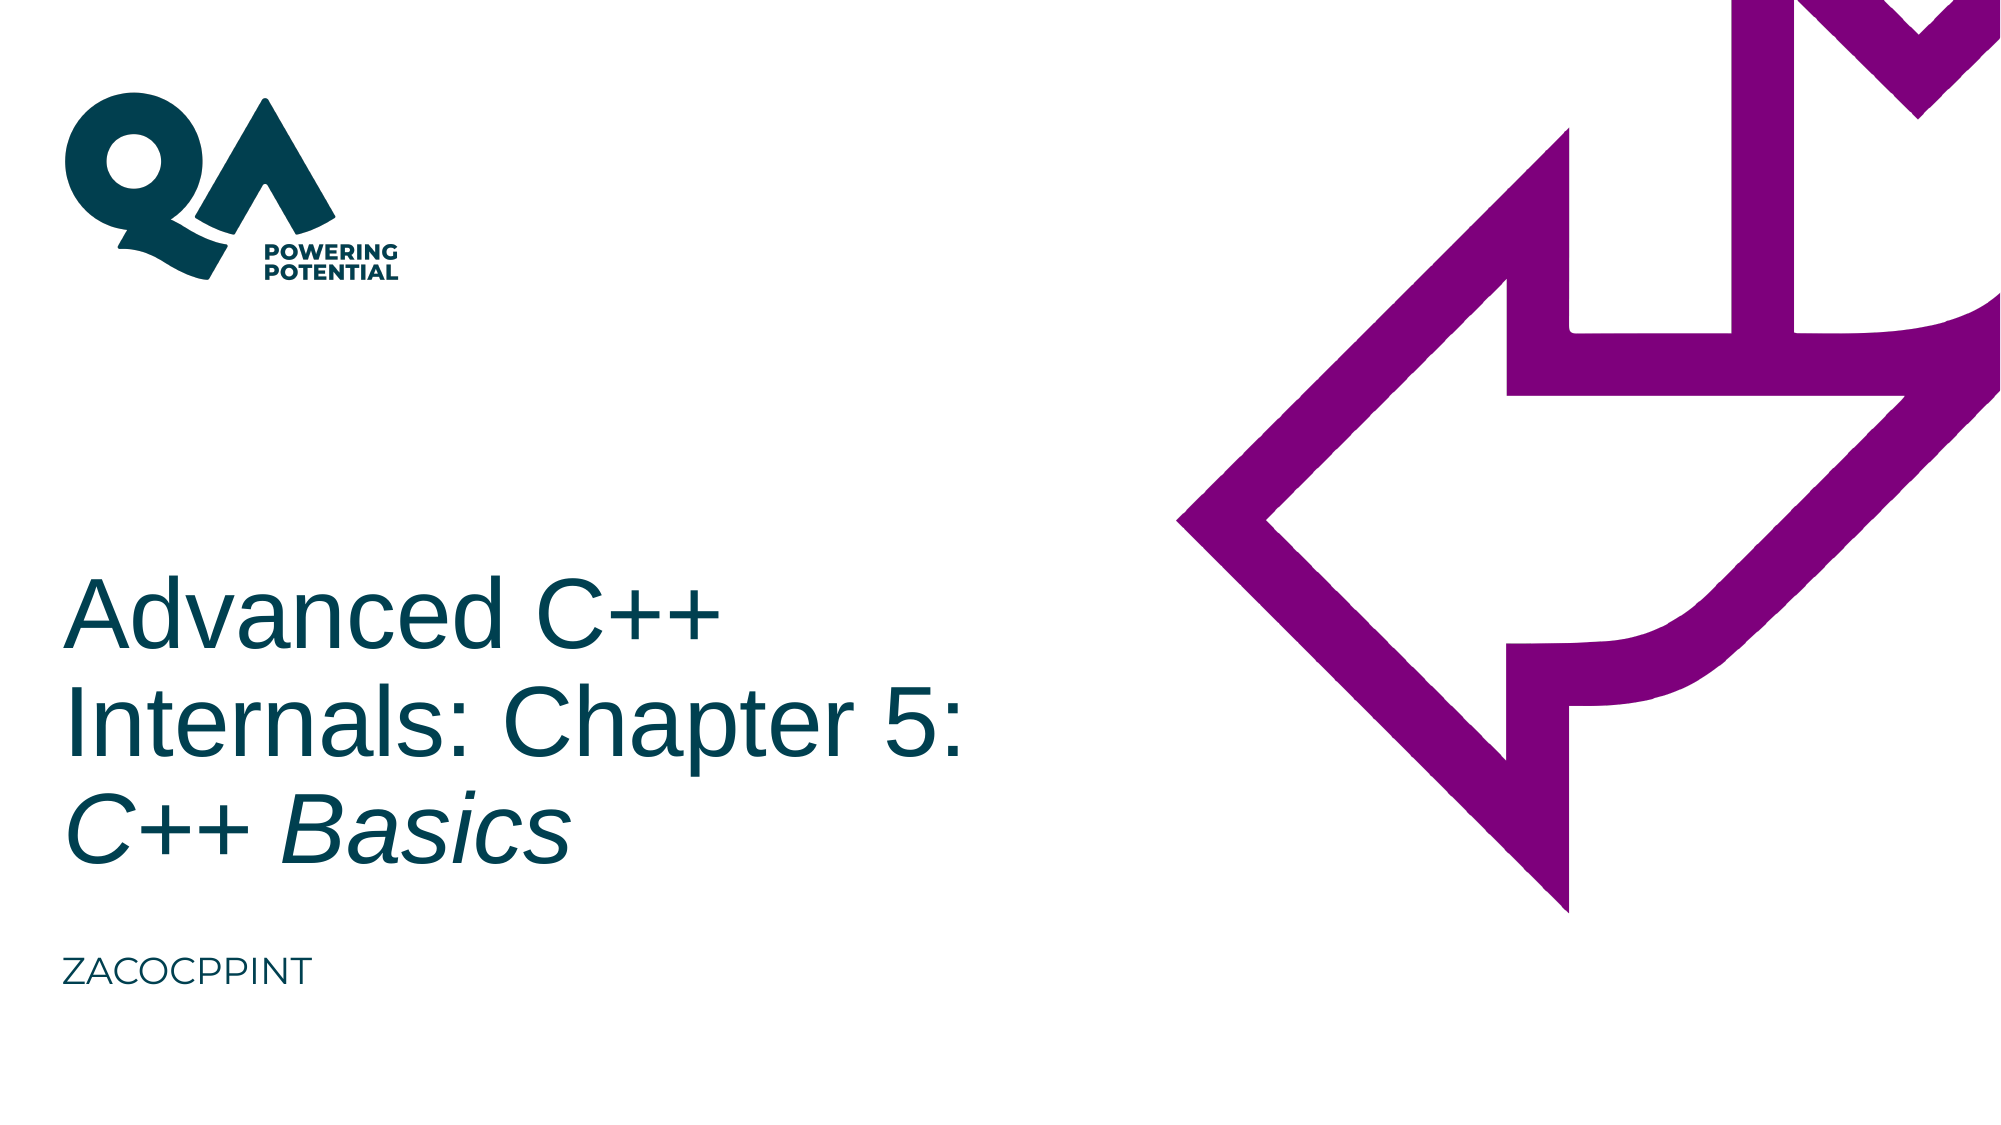

# Advanced C++ Internals: Chapter 5: C++ Basics
ZACOCPPINT